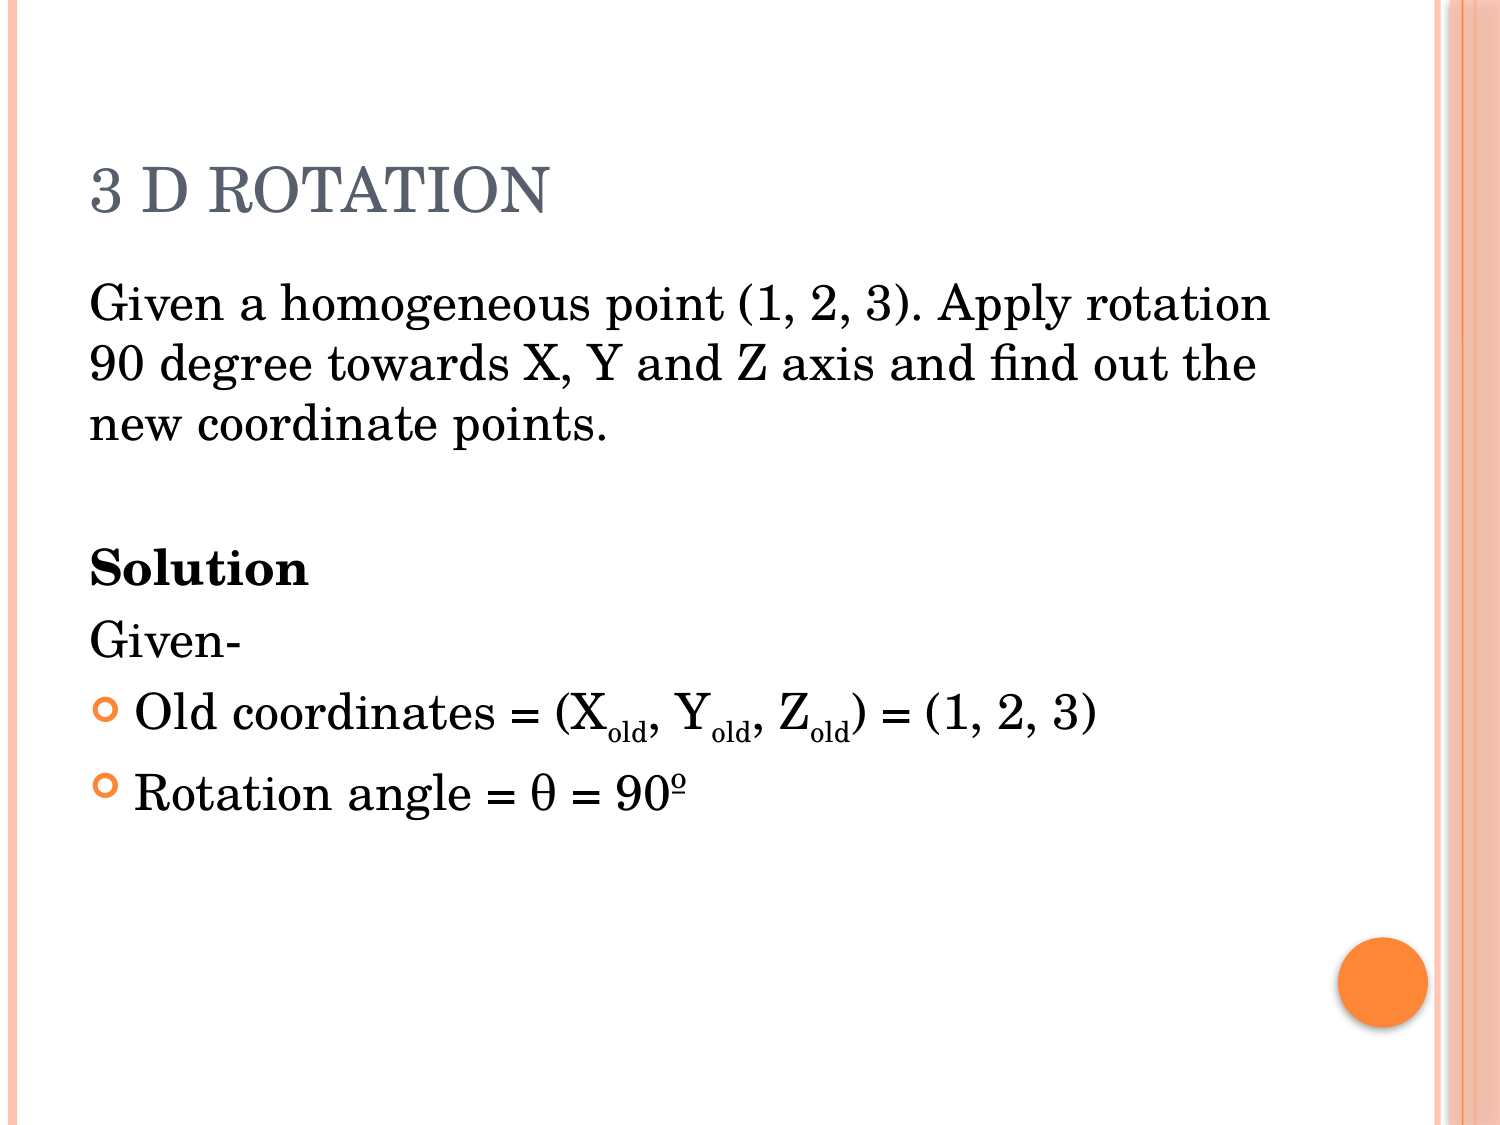

# 3 D ROTATION
Given a homogeneous point (1, 2, 3). Apply rotation 90 degree towards X, Y and Z axis and find out the new coordinate points.

Solution
Given-
Old coordinates = (Xold, Yold, Zold) = (1, 2, 3)
Rotation angle = θ = 90º